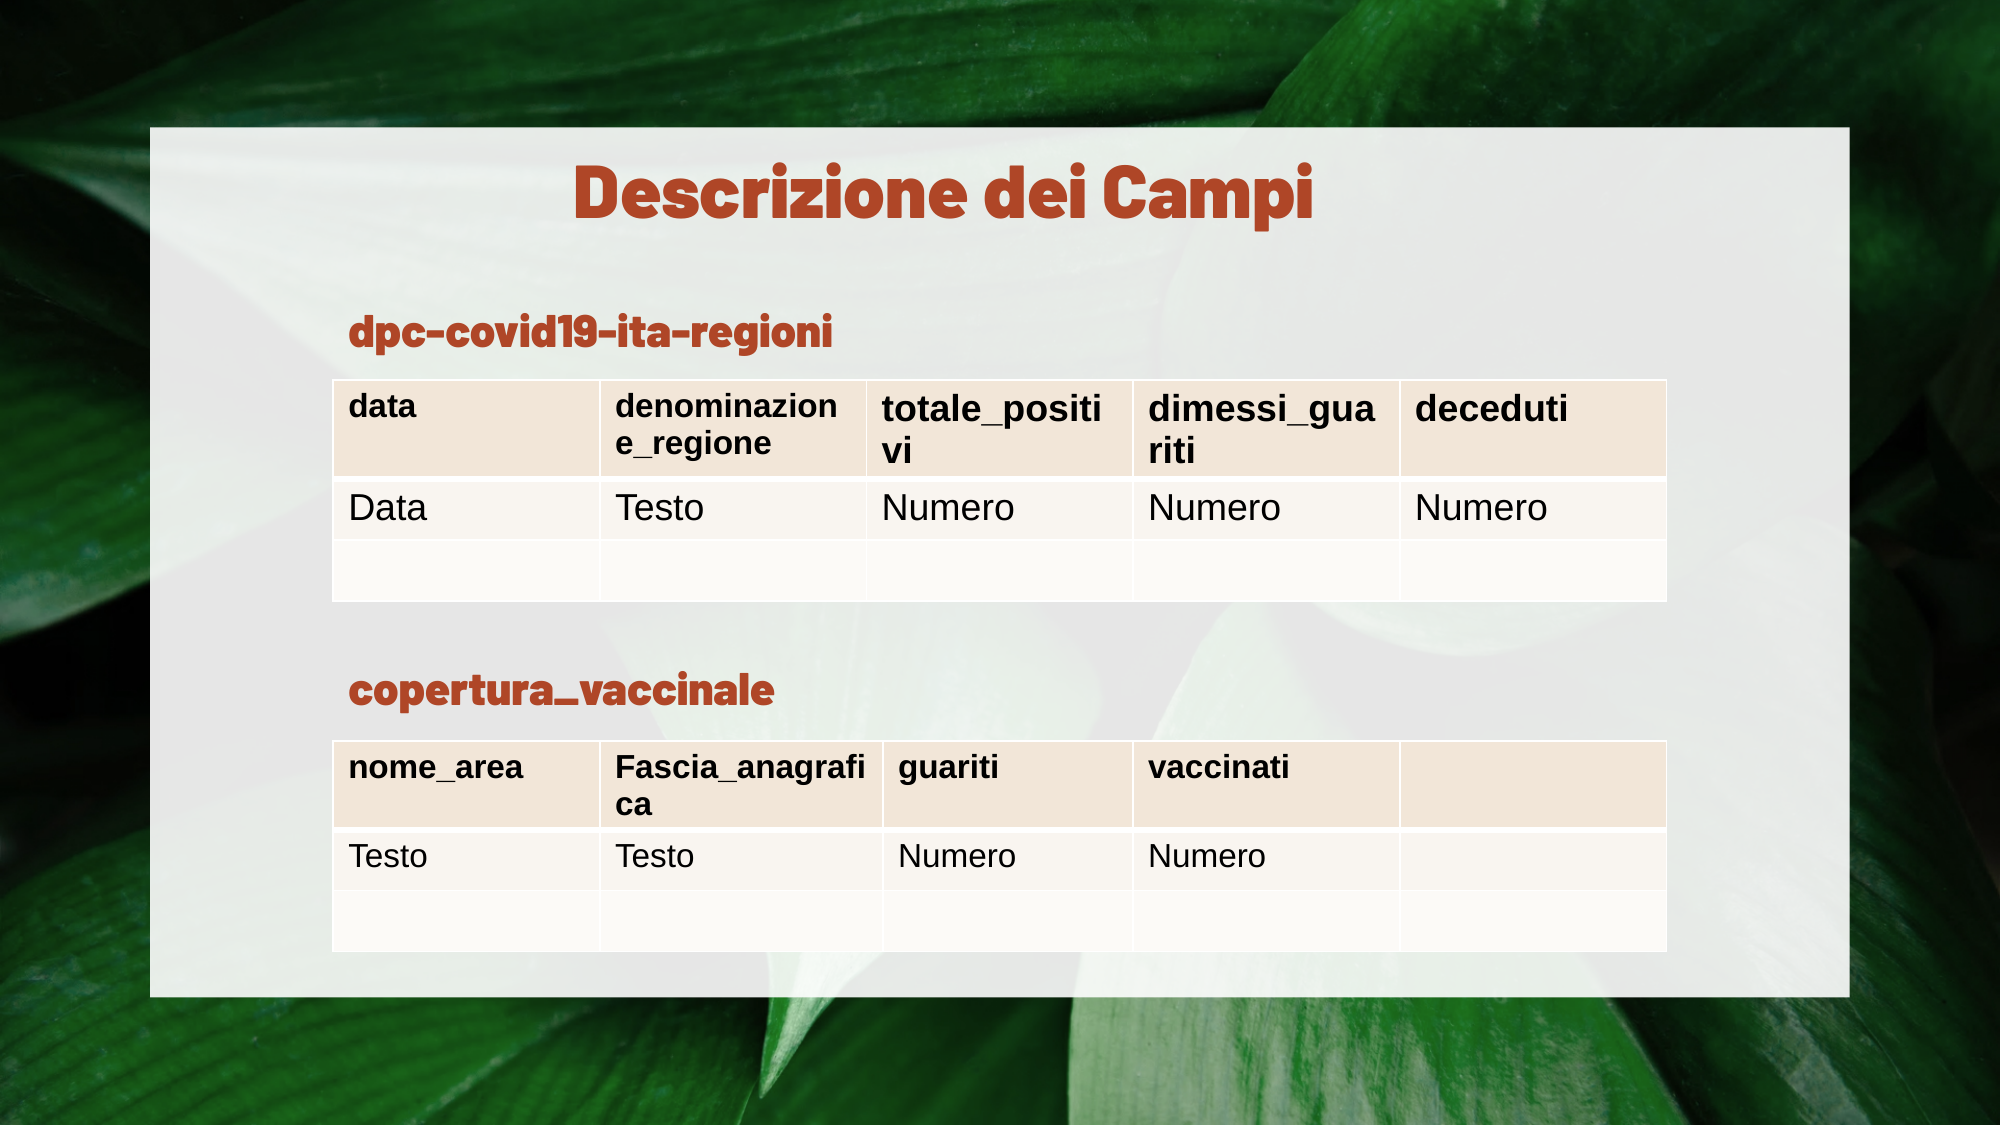

Descrizione dei Campi
dpc-covid19-ita-regioni
| data | denominazione\_regione | totale\_positivi | dimessi\_guariti | deceduti |
| --- | --- | --- | --- | --- |
| Data | Testo | Numero | Numero | Numero |
|  |  |  |  |  |
copertura_vaccinale
| nome\_area | Fascia\_anagrafica | guariti | vaccinati |  |
| --- | --- | --- | --- | --- |
| Testo | Testo | Numero | Numero |  |
|  |  |  |  |  |